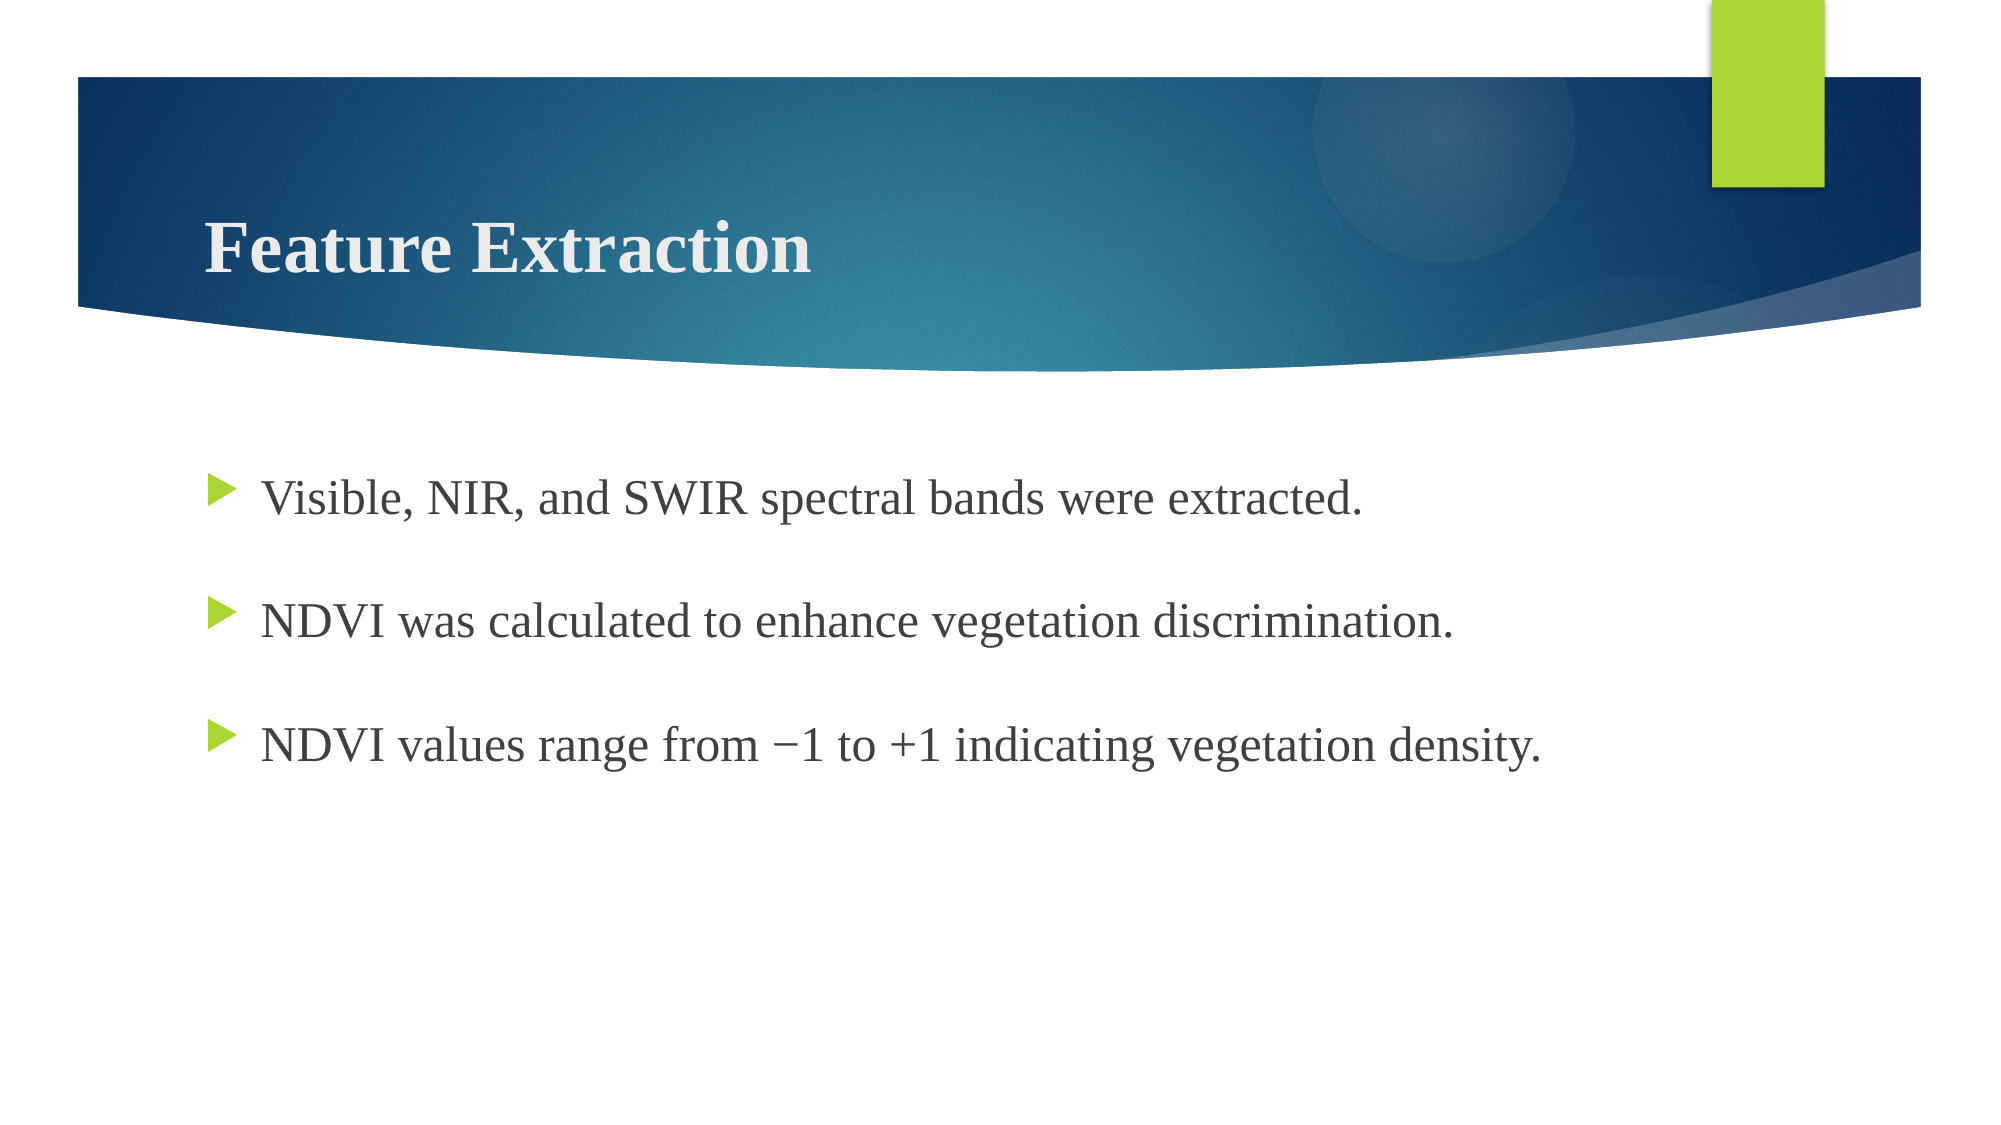

# Feature Extraction
Visible, NIR, and SWIR spectral bands were extracted.
NDVI was calculated to enhance vegetation discrimination.
NDVI values range from −1 to +1 indicating vegetation density.